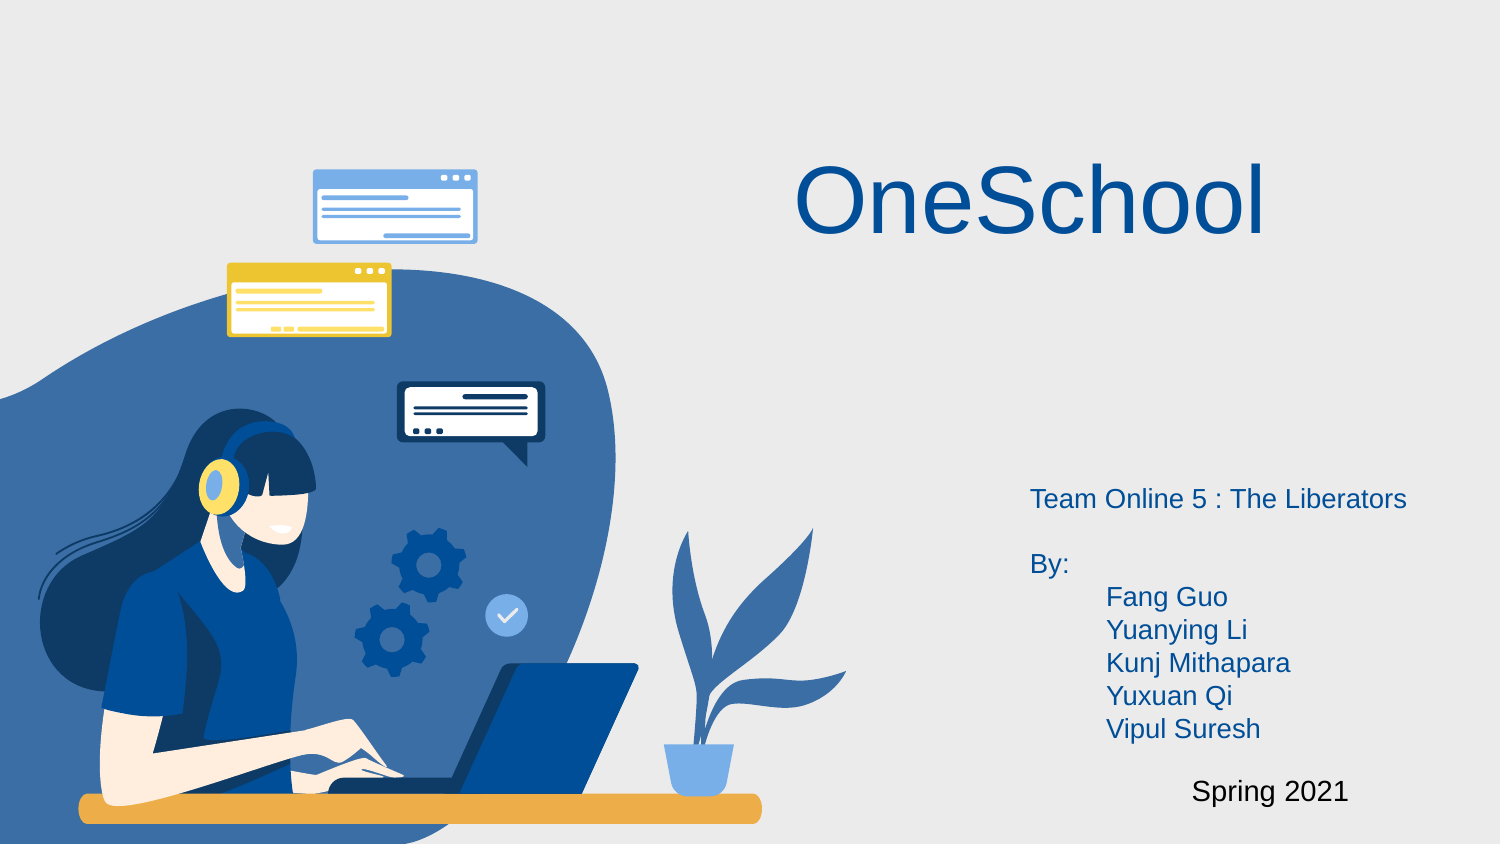

OneSchool

Team Online 5 : The Liberators

By:
Fang Guo
Yuanying Li
Kunj Mithapara
Yuxuan Qi
Vipul Suresh